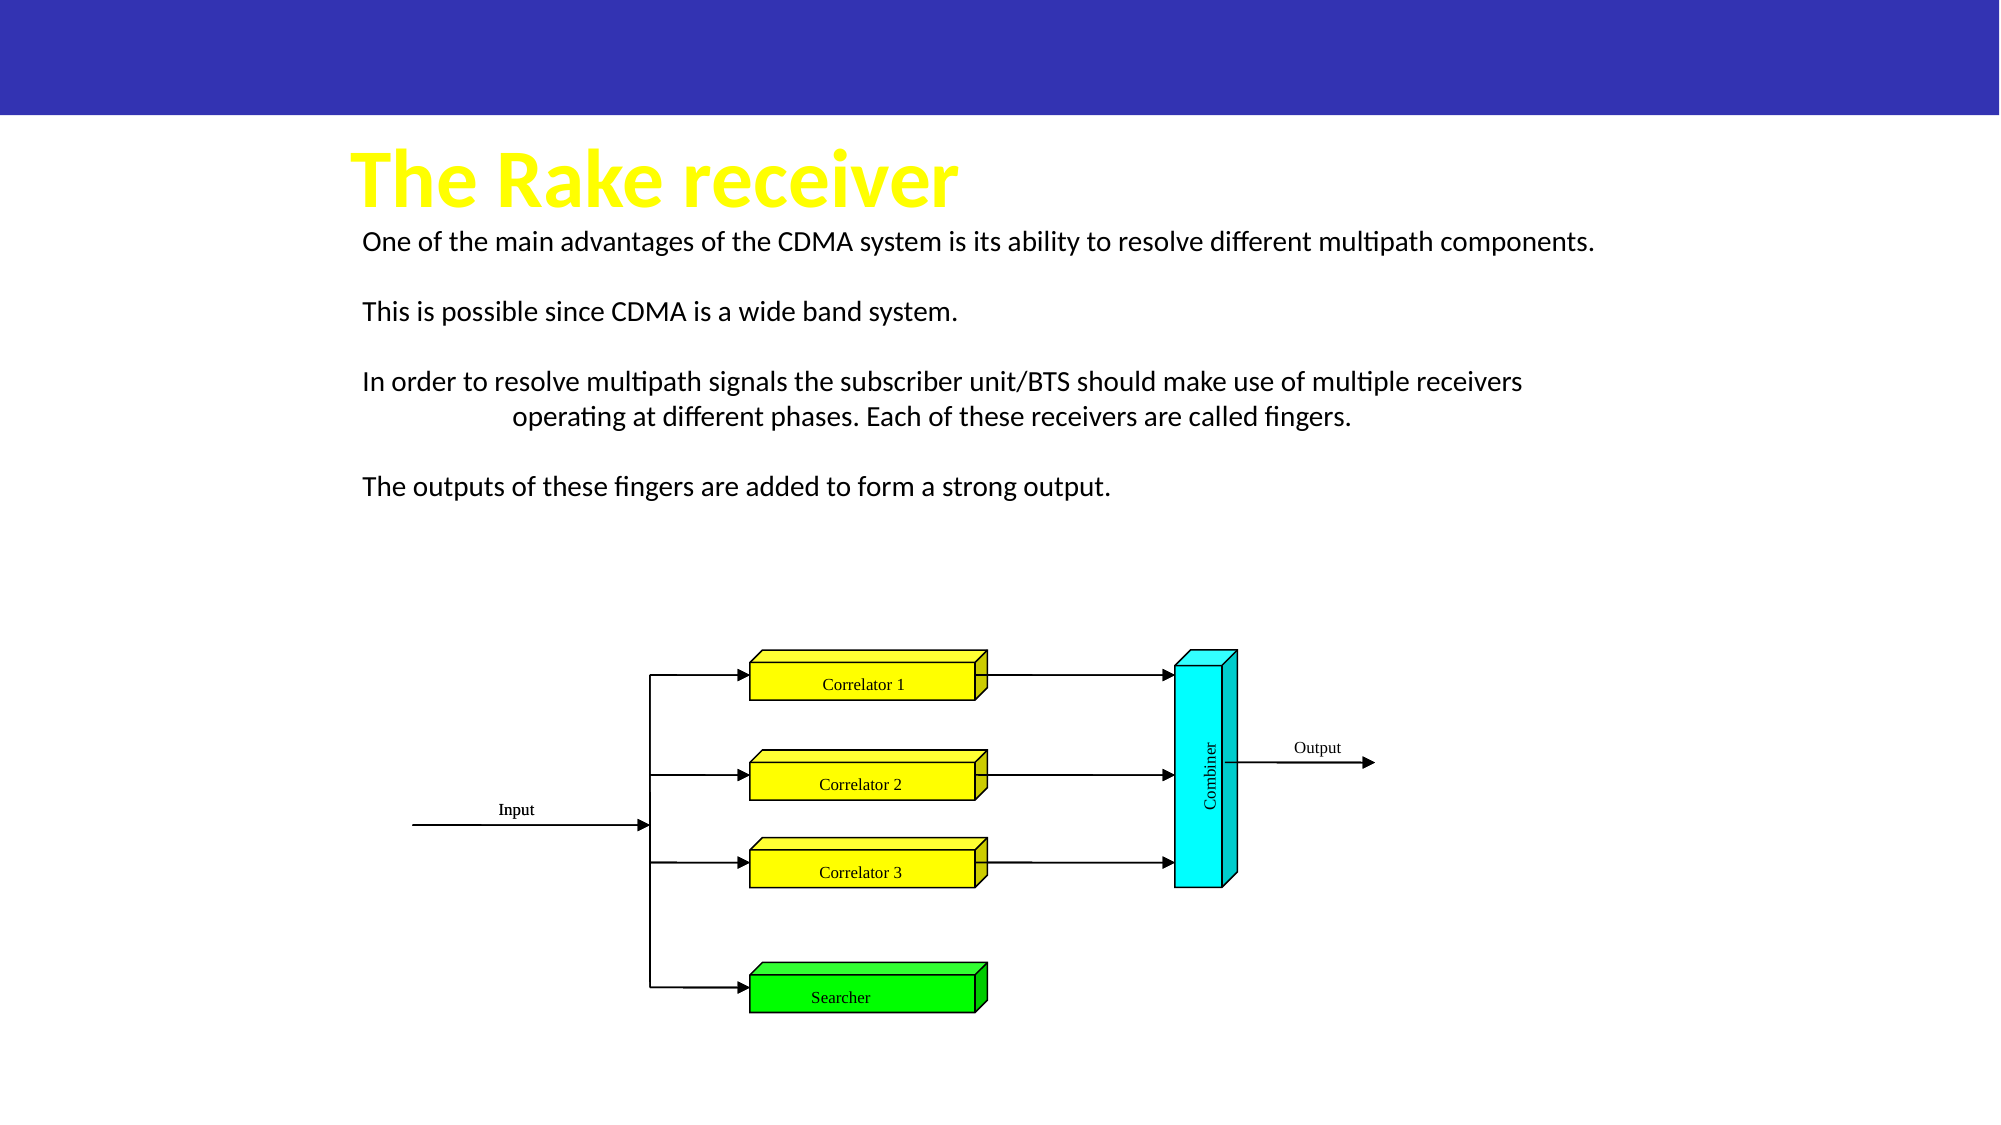

# The Rake receiver

One of the main advantages of the CDMA system is its ability to resolve different multipath components.

This is possible since CDMA is a wide band system.

In order to resolve multipath signals the subscriber unit/BTS should make use of multiple receivers
   	operating at different phases. Each of these receivers are called fingers.

The outputs of these fingers are added to form a strong output.

Correlator 1
Correlator 1

Output

Correlator 2
Correlator 2
Combiner
Combiner

Input
Input

Correlator 3
Correlator 3

Searcher
Searcher